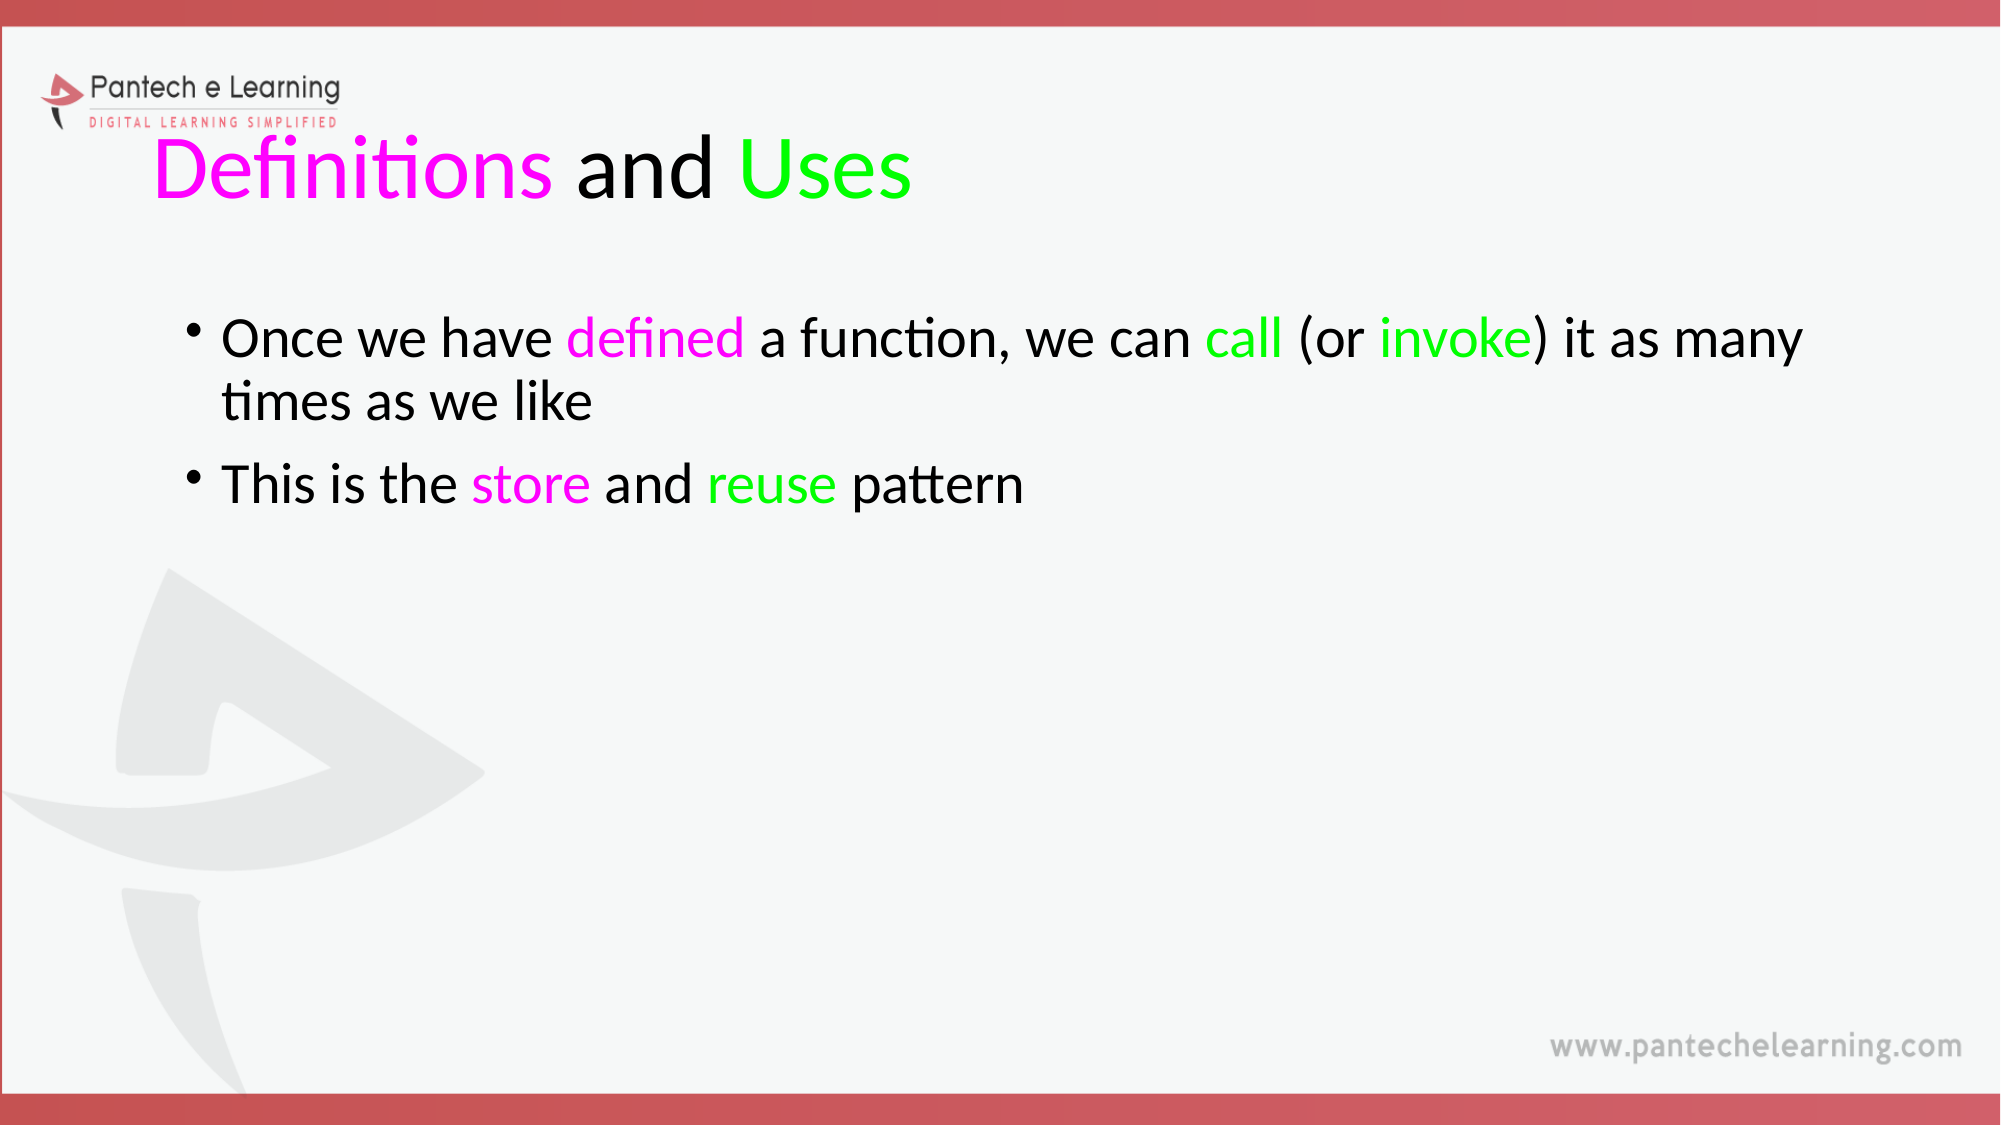

# Definitions and Uses
Once we have defined a function, we can call (or invoke) it as many times as we like
This is the store and reuse pattern